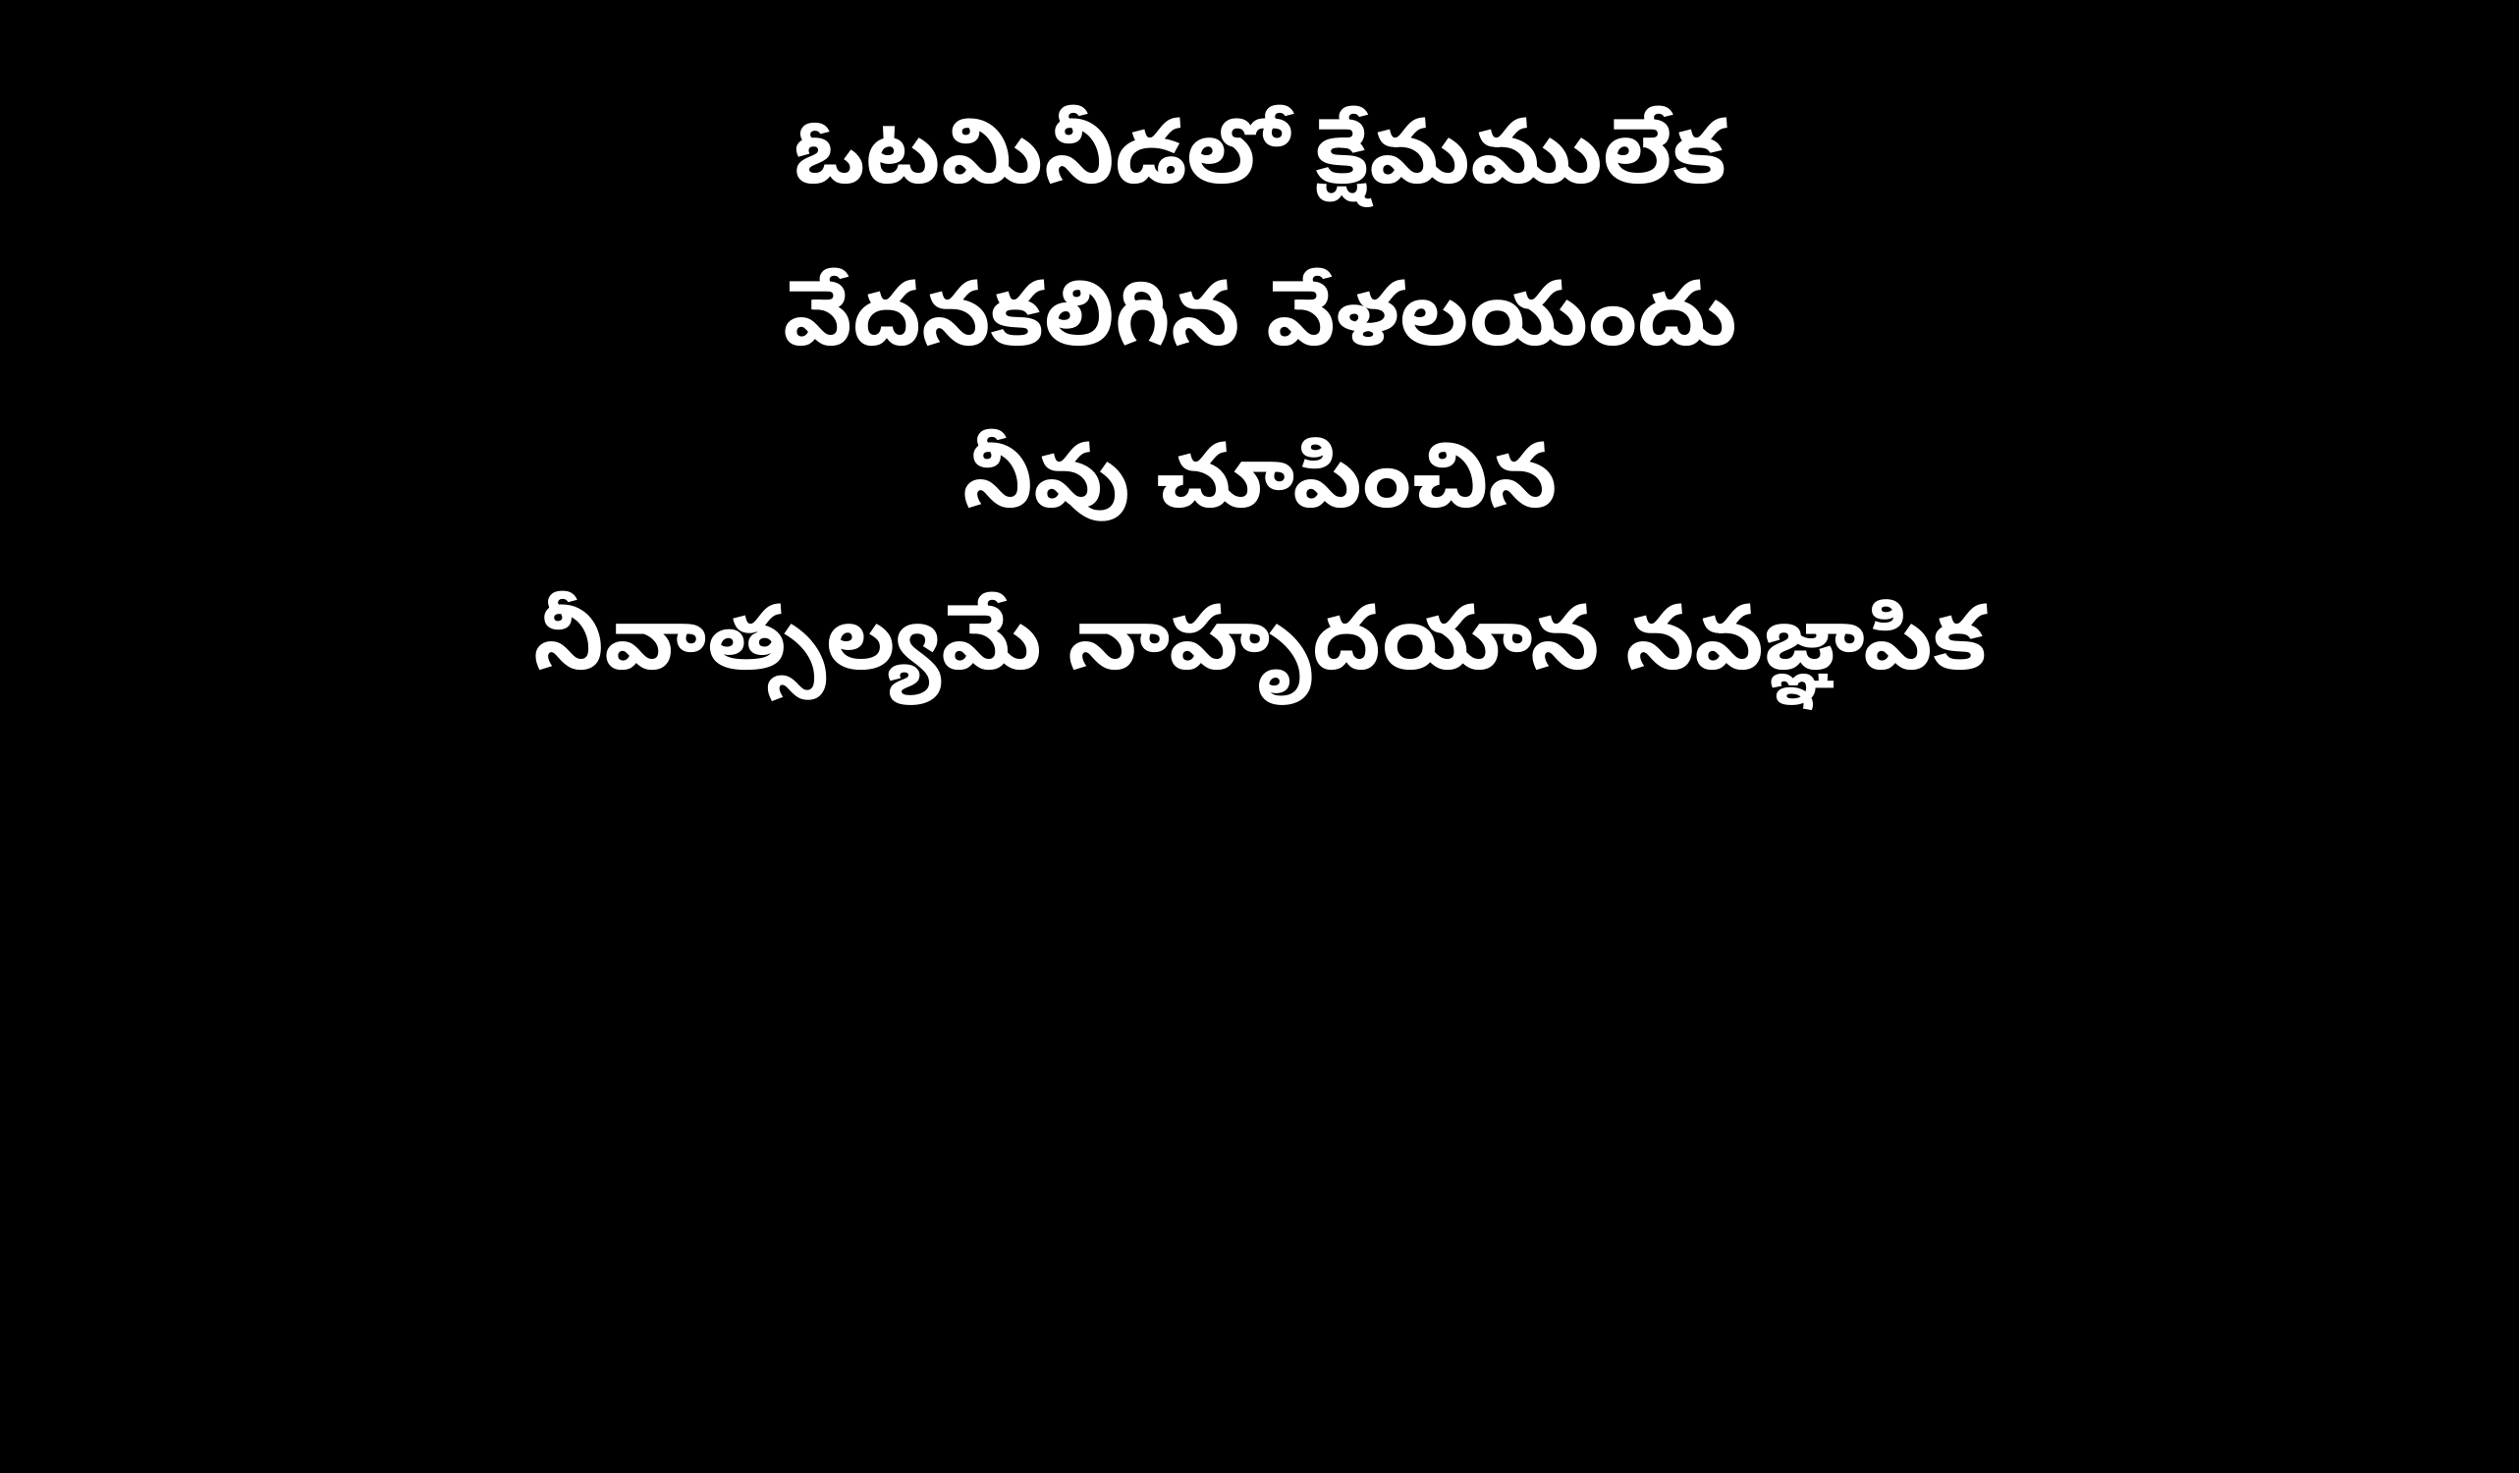

ఓటమినీడలో క్షేమములేక
వేదనకలిగిన వేళలయందు
నీవు చూపించిన
నీవాత్సల్యమే నాహృదయాన నవజ్ఞాపిక